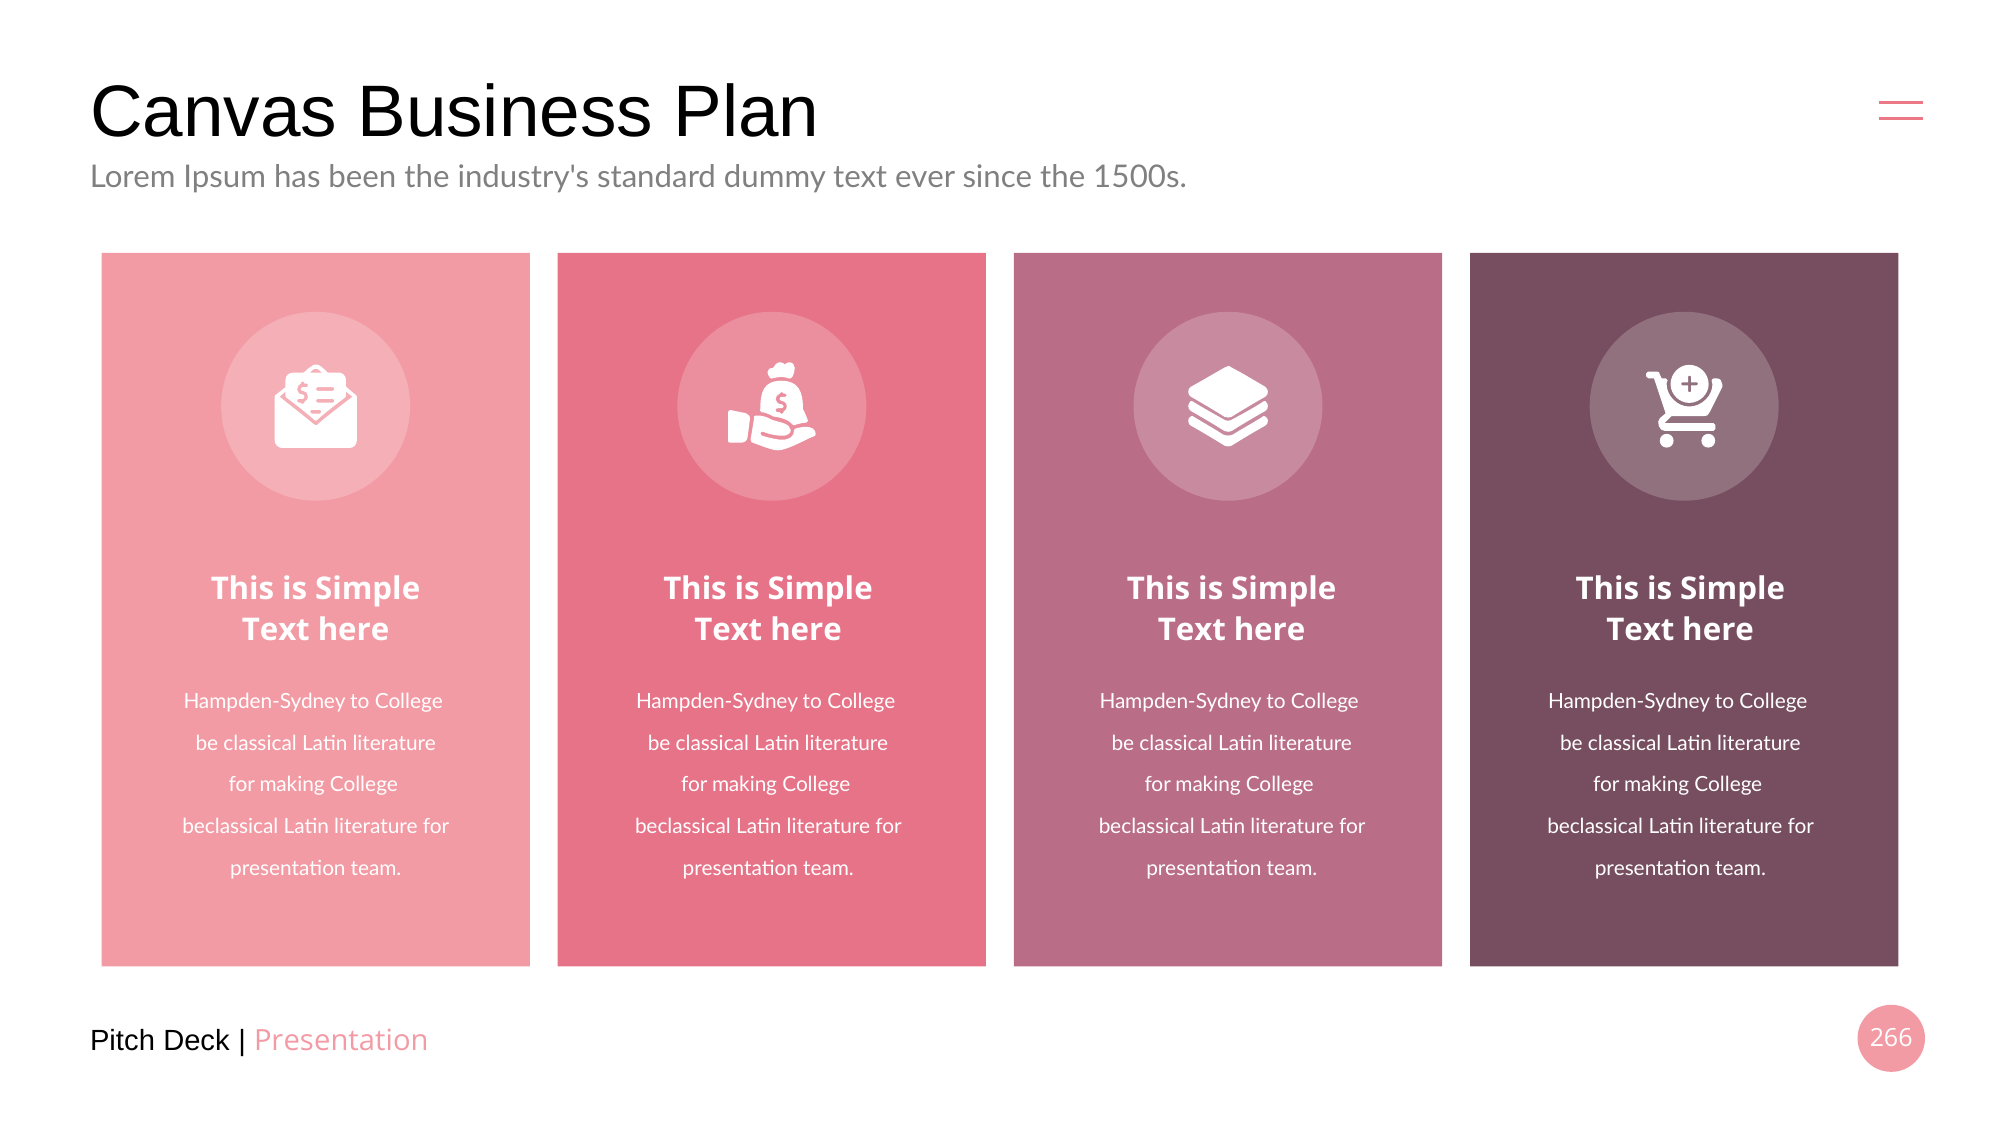

# Canvas Business Plan
Lorem Ipsum has been the industry's standard dummy text ever since the 1500s.

This is Simple
Text here
This is Simple
Text here
This is Simple
Text here
This is Simple
Text here
Hampden-Sydney to College
be classical Latin literature for making College  beclassical Latin literature for presentation team.
Hampden-Sydney to College
be classical Latin literature for making College  beclassical Latin literature for presentation team.
Hampden-Sydney to College
be classical Latin literature for making College  beclassical Latin literature for presentation team.
Hampden-Sydney to College
be classical Latin literature for making College  beclassical Latin literature for presentation team.
Pitch Deck | Presentation
266